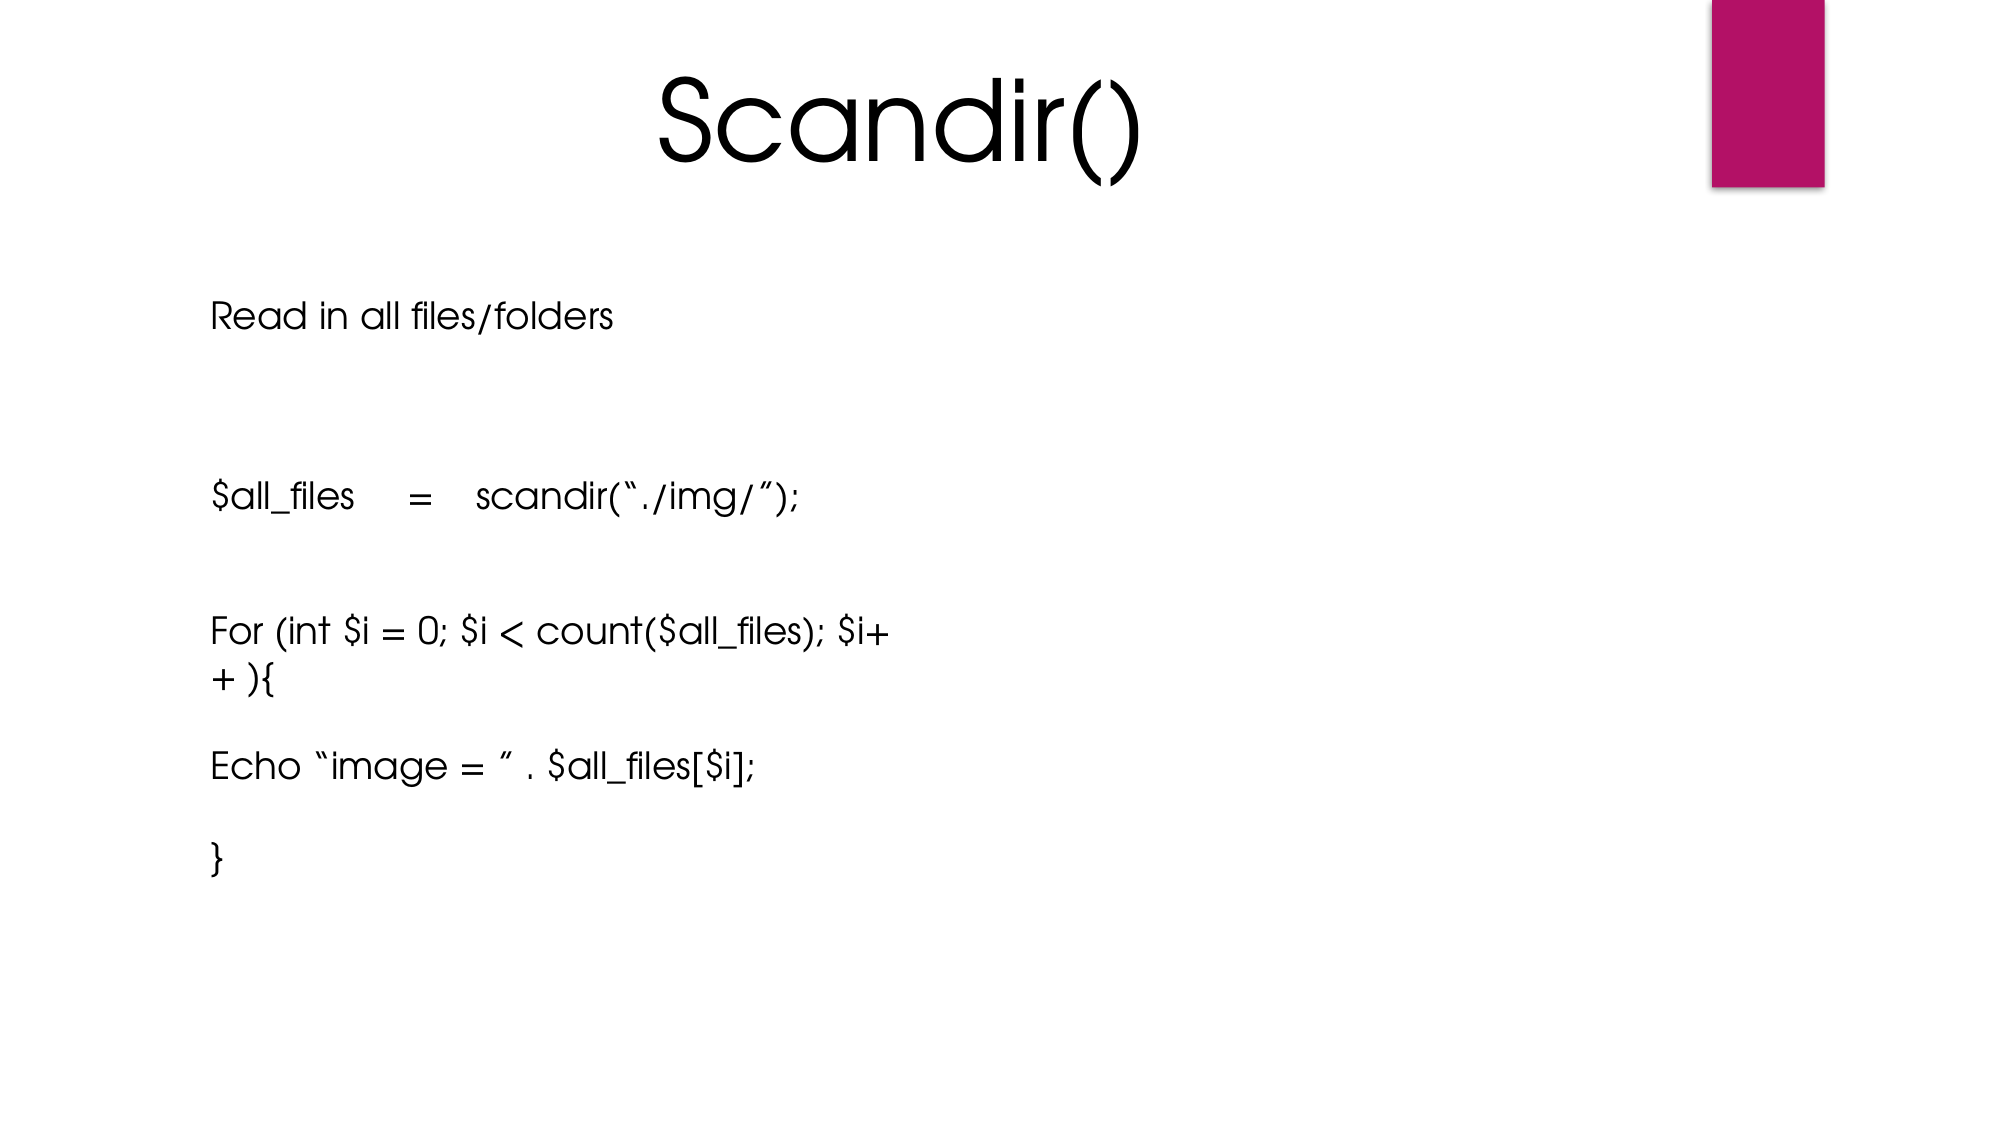

Scandir()
Read in all files/folders

$all_files     =    scandir(“./img/”);

For (int $i = 0; $i < count($all_files); $i++ ){

Echo “image = ” . $all_files[$i];

}